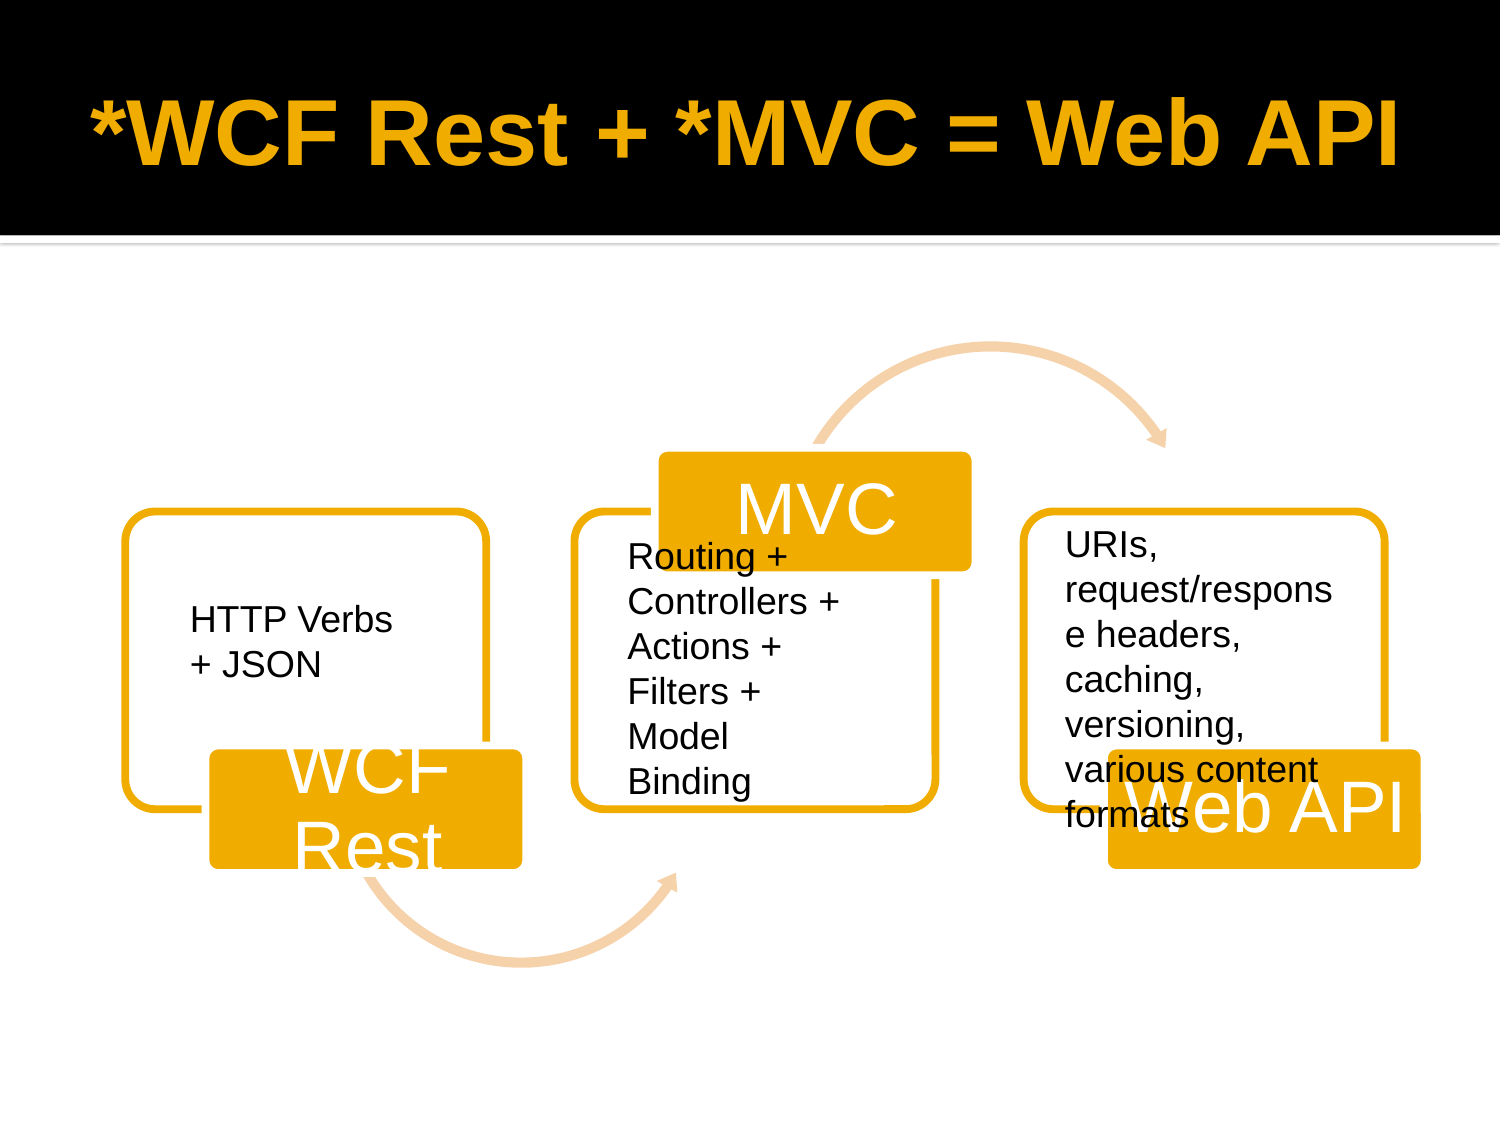

# *WCF Rest + *MVC = Web API
WCF Rest
MVC
Web API
URIs, request/response headers, caching, versioning, various content formats
Routing + Controllers + Actions + Filters + Model Binding
HTTP Verbs + JSON